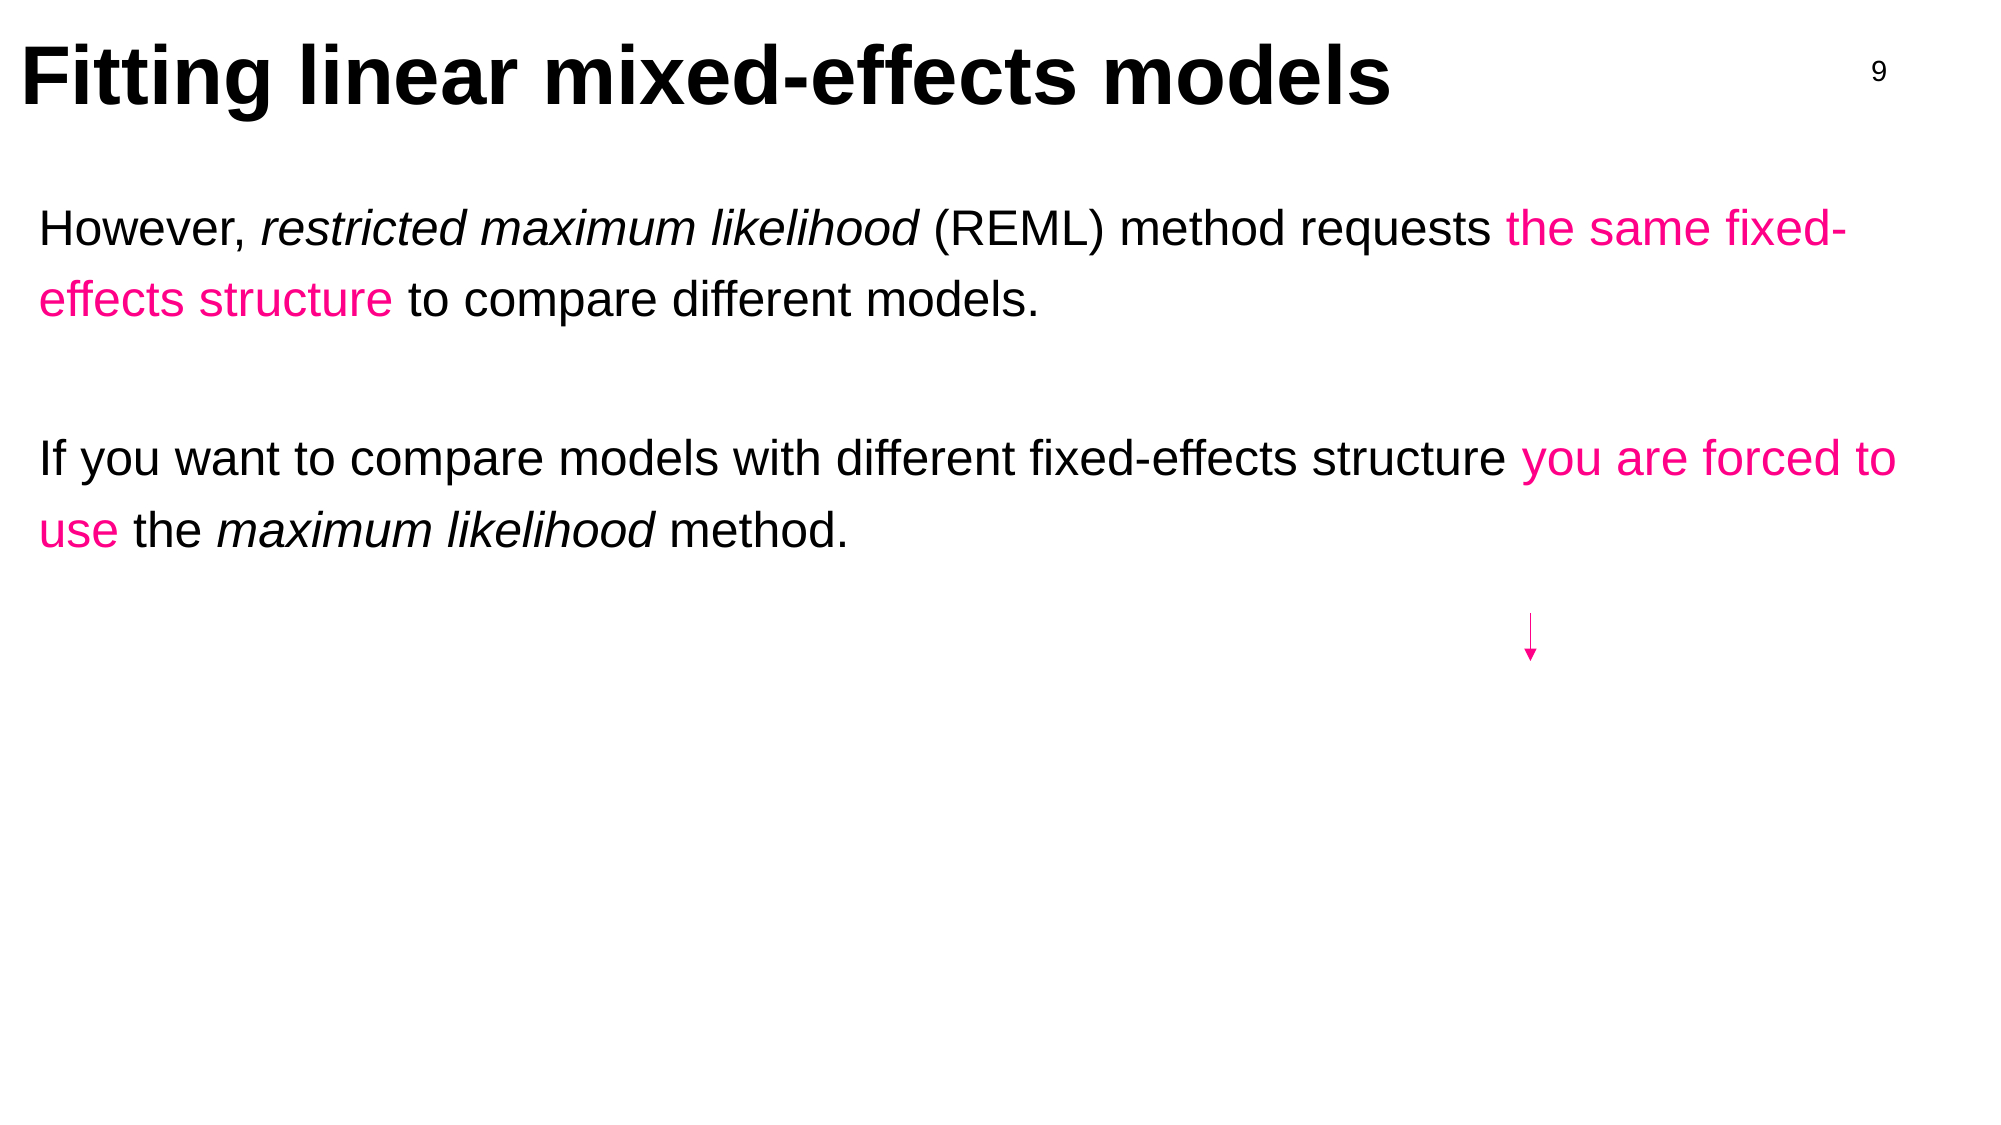

# Fitting linear mixed-effects models
9
However, restricted maximum likelihood (REML) method requests the same fixed-effects structure to compare different models.
If you want to compare models with different fixed-effects structure you are forced to use the maximum likelihood method.